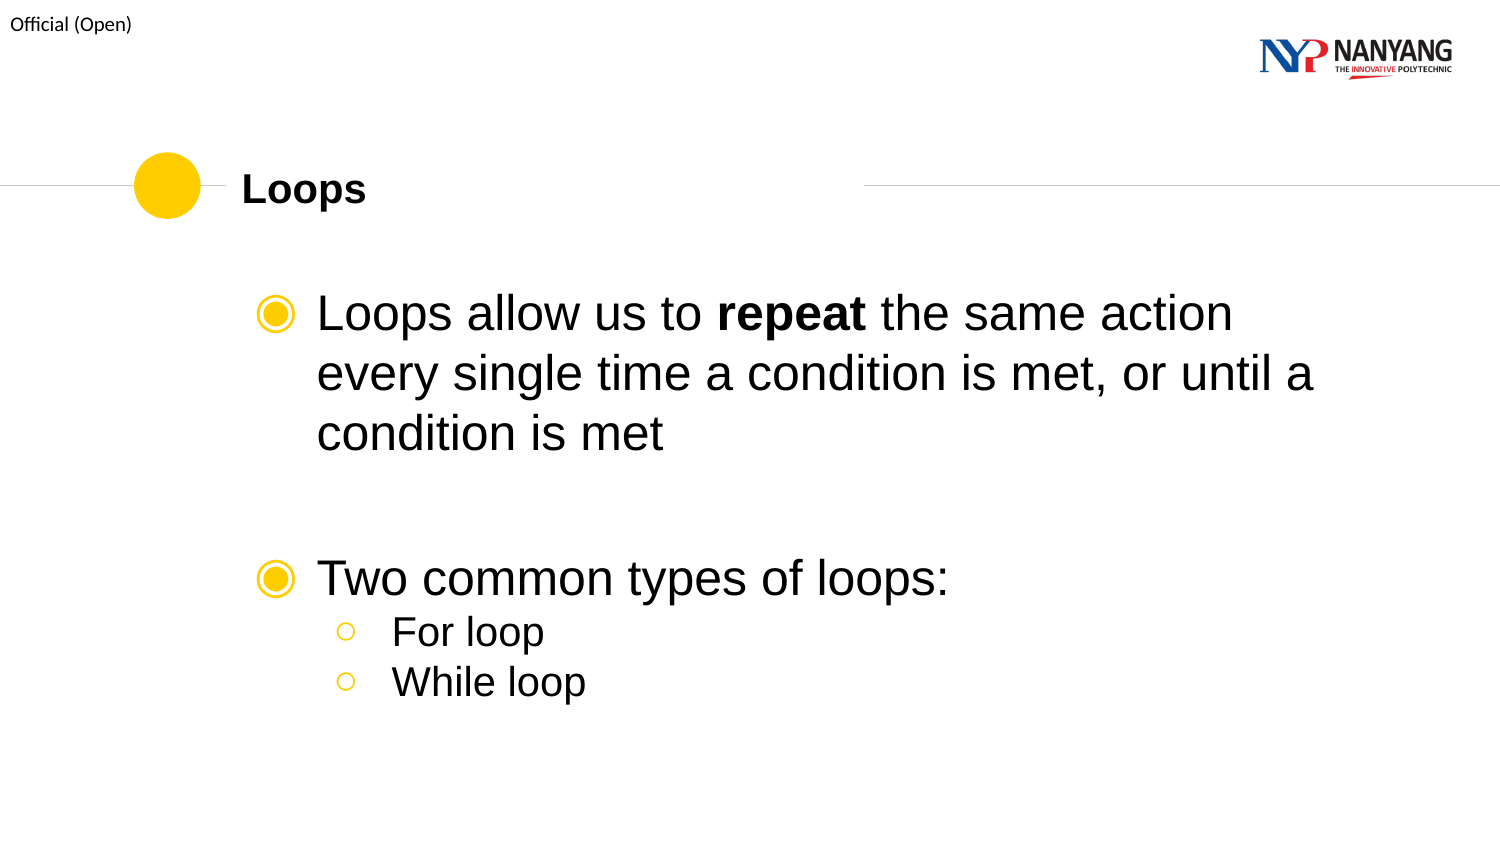

# Loops
Loops allow us to repeat the same action every single time a condition is met, or until a condition is met

Two common types of loops:
For loop
While loop